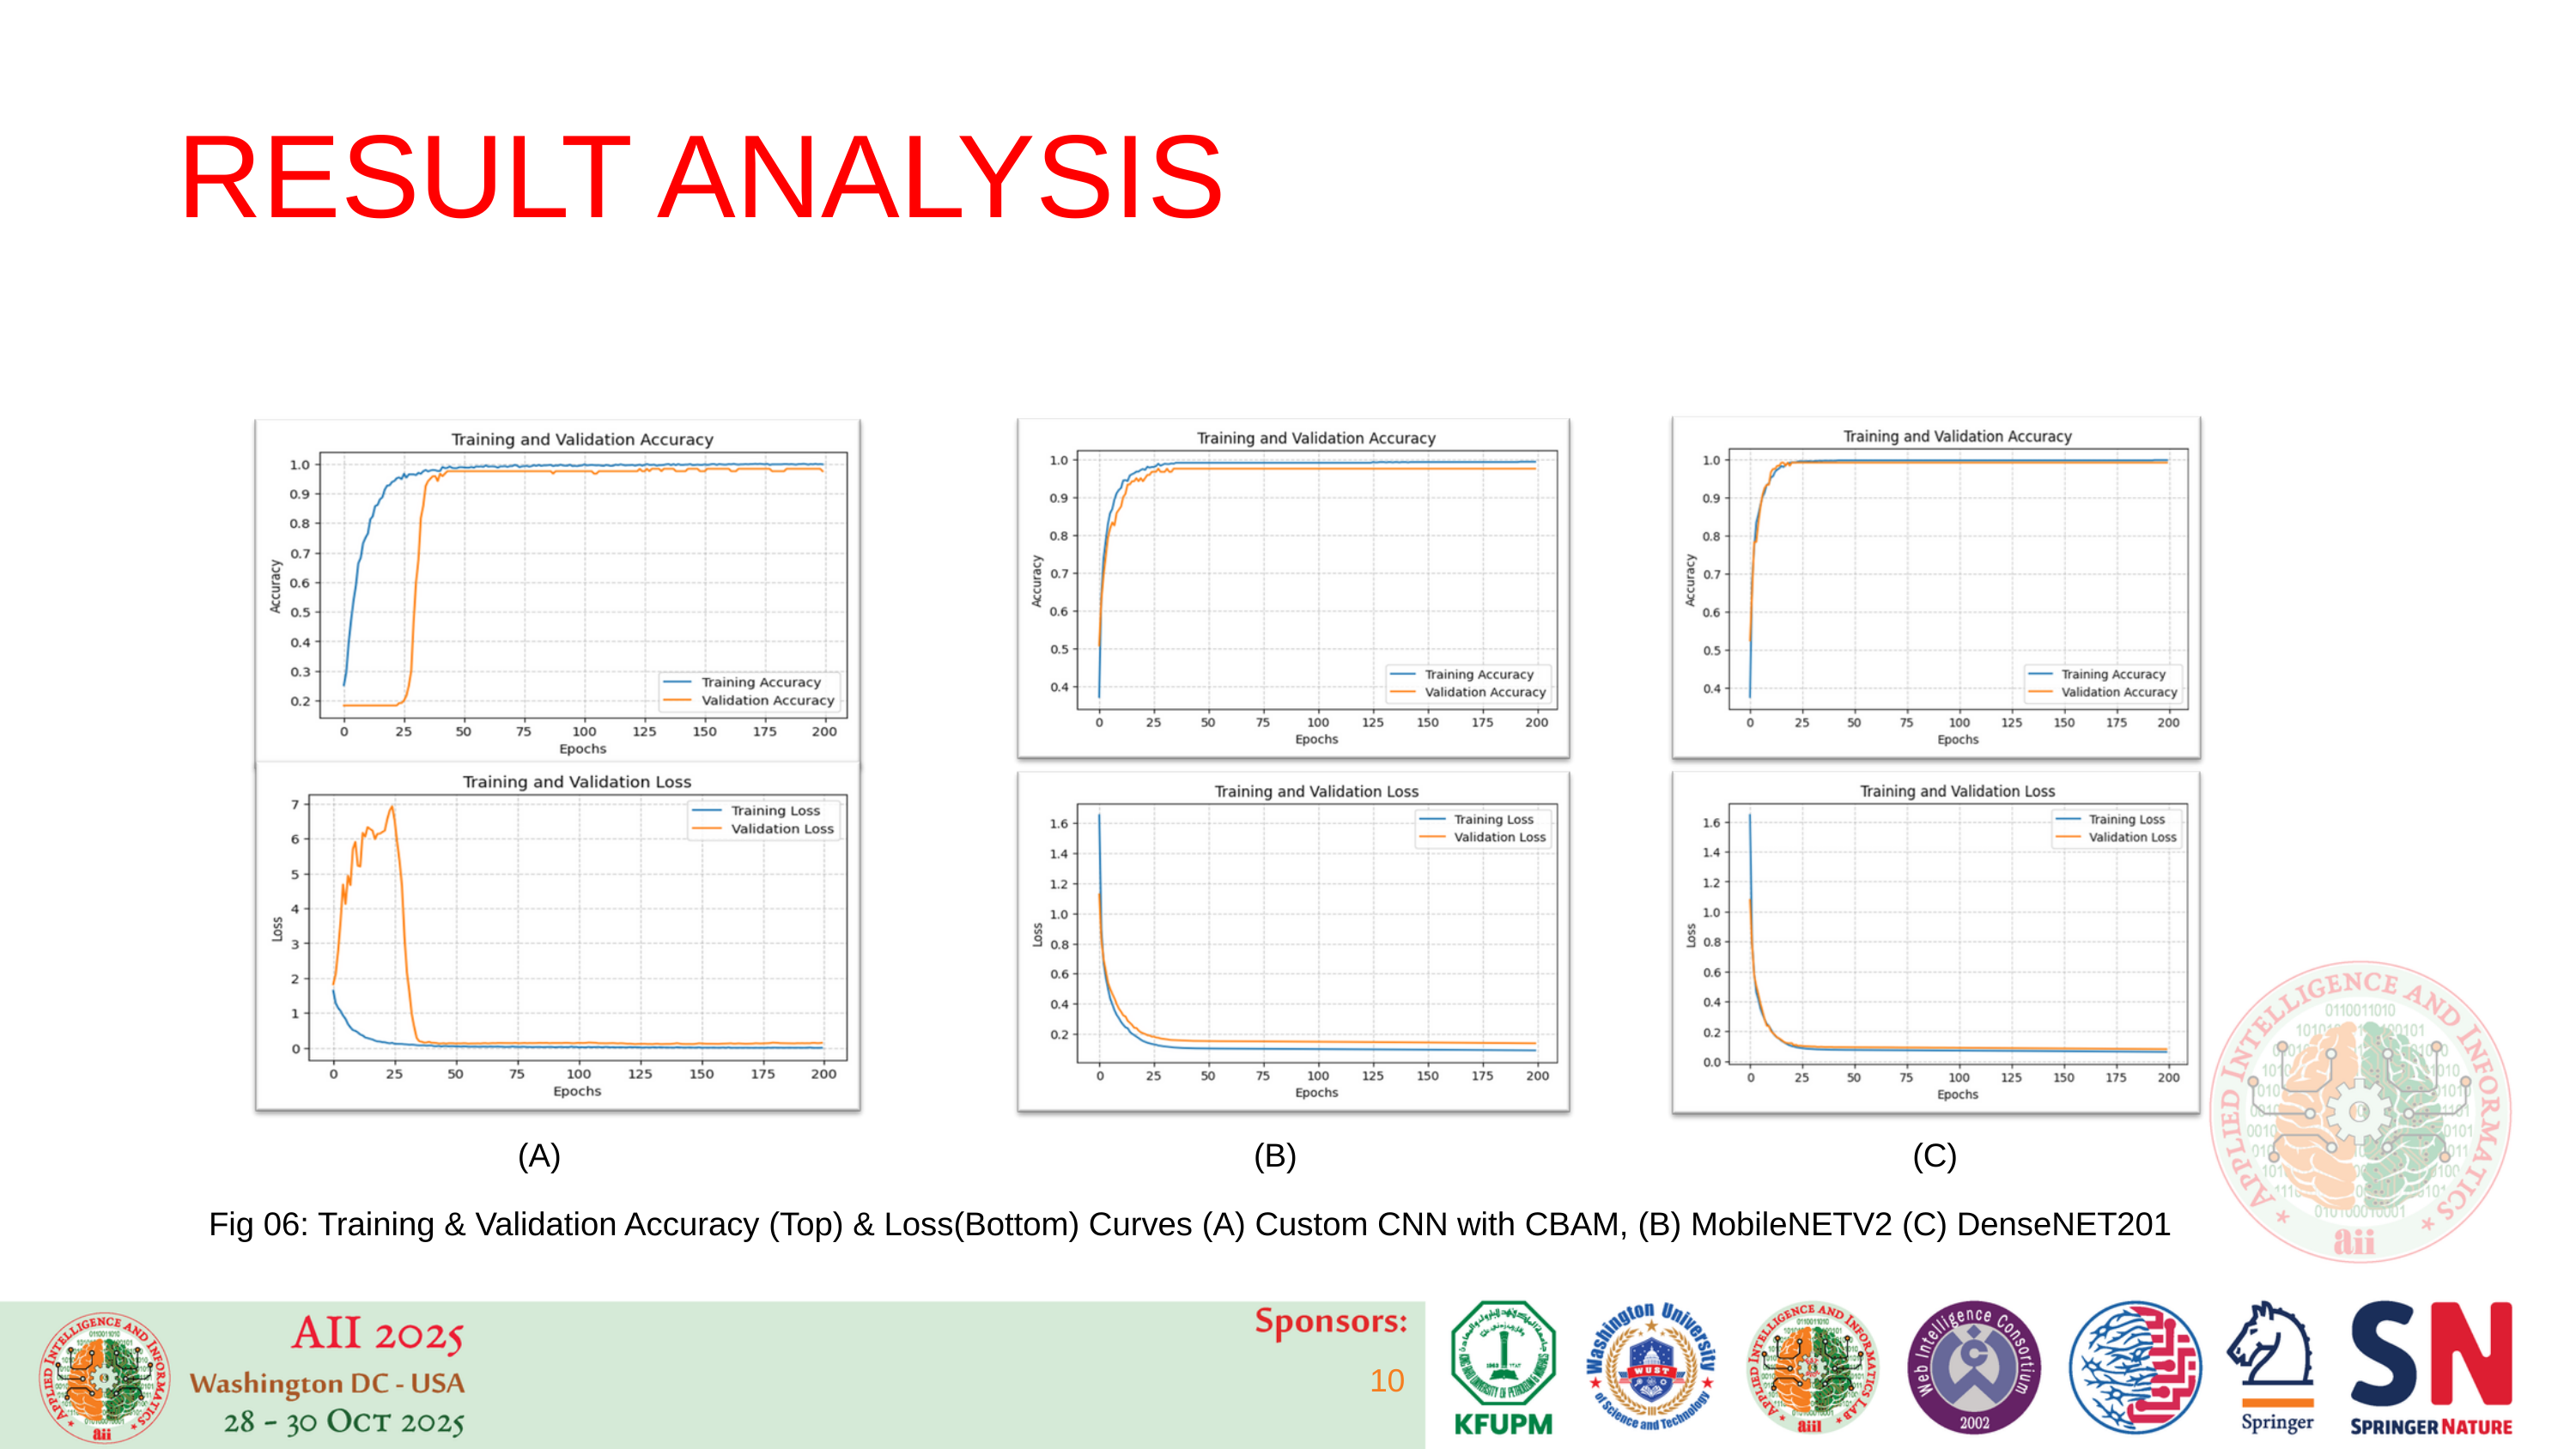

RESULT ANALYSIS

(A)
(B)
(C)
Fig 06: Training & Validation Accuracy (Top) & Loss(Bottom) Curves (A) Custom CNN with CBAM, (B) MobileNETV2 (C) DenseNET201

10